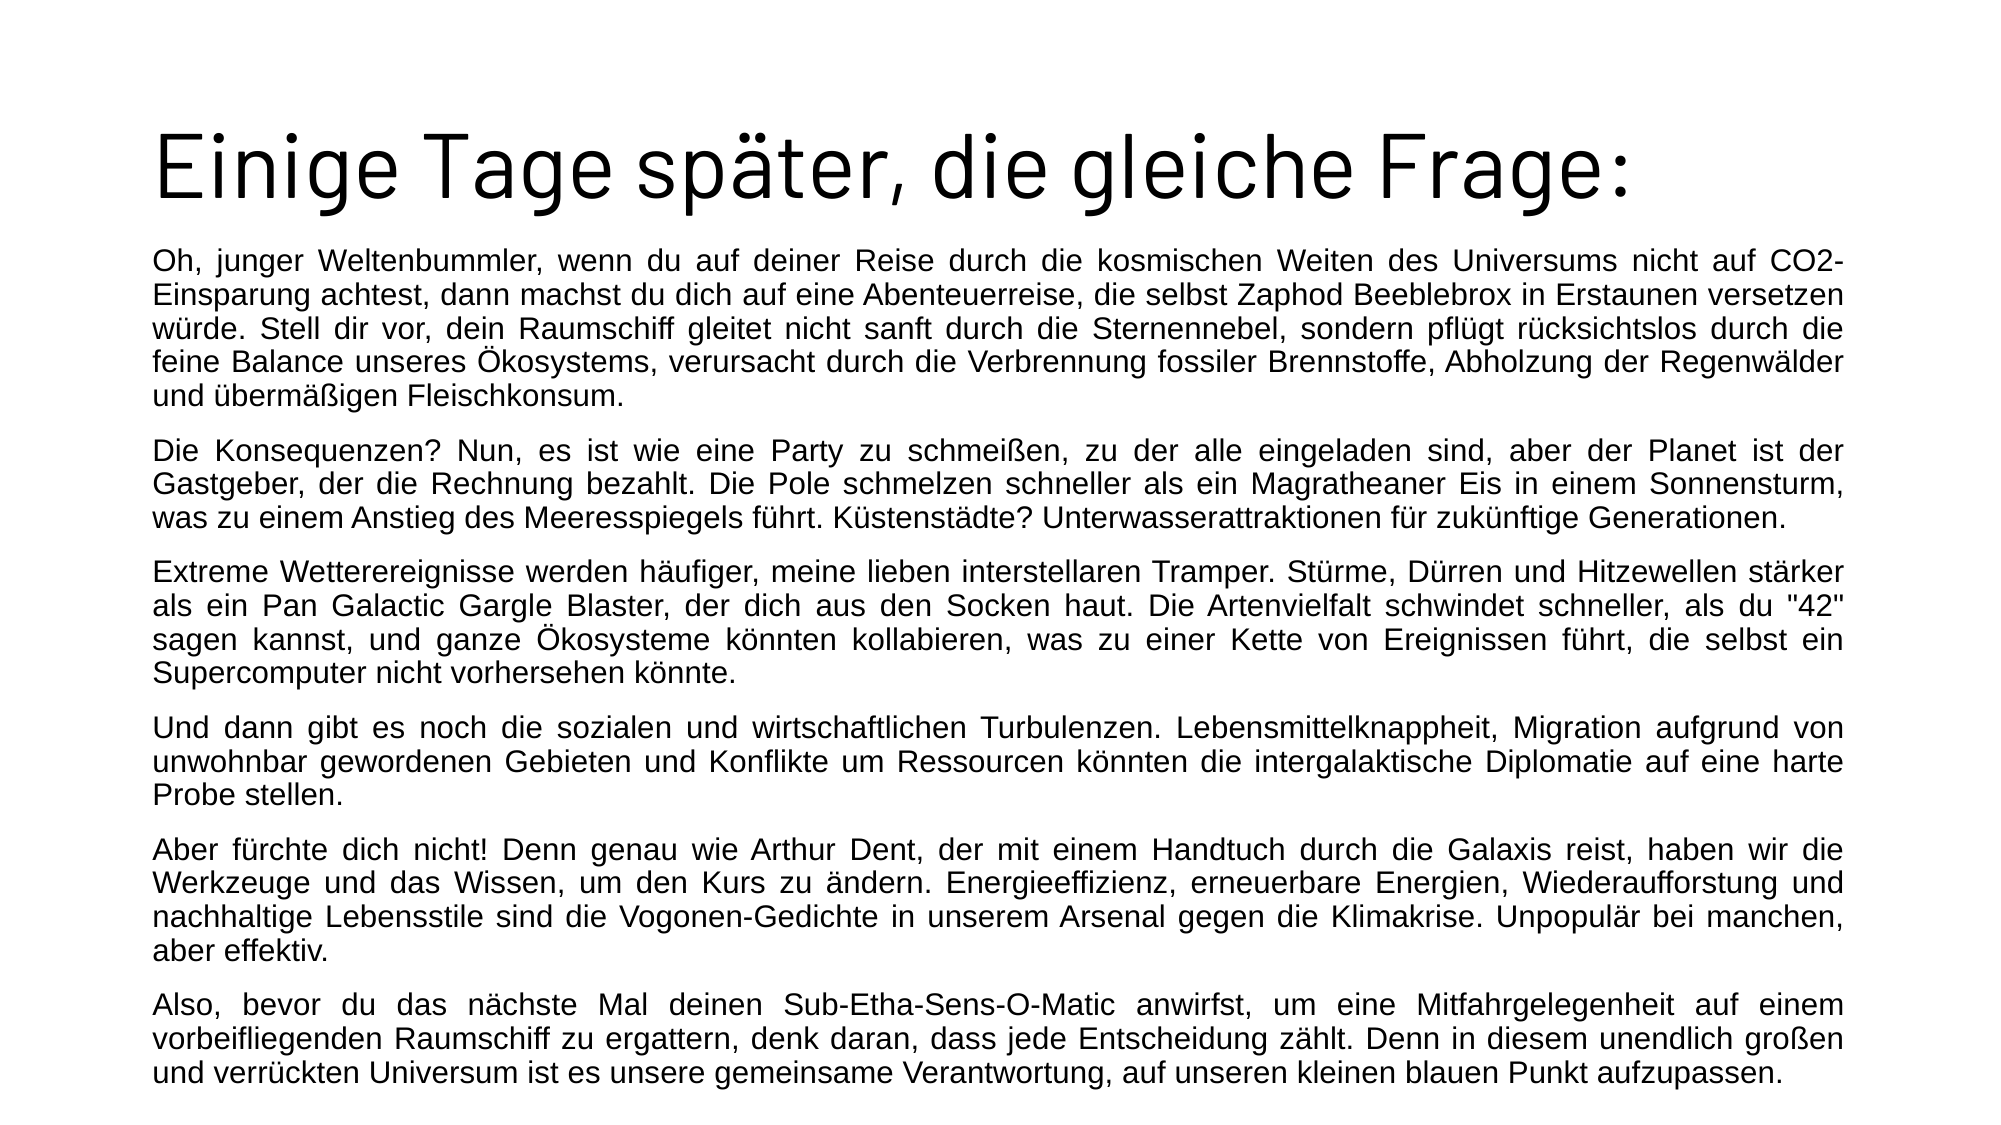

# Einige Tage später, die gleiche Frage:
Oh, junger Weltenbummler, wenn du auf deiner Reise durch die kosmischen Weiten des Universums nicht auf CO2-Einsparung achtest, dann machst du dich auf eine Abenteuerreise, die selbst Zaphod Beeblebrox in Erstaunen versetzen würde. Stell dir vor, dein Raumschiff gleitet nicht sanft durch die Sternennebel, sondern pflügt rücksichtslos durch die feine Balance unseres Ökosystems, verursacht durch die Verbrennung fossiler Brennstoffe, Abholzung der Regenwälder und übermäßigen Fleischkonsum.
Die Konsequenzen? Nun, es ist wie eine Party zu schmeißen, zu der alle eingeladen sind, aber der Planet ist der Gastgeber, der die Rechnung bezahlt. Die Pole schmelzen schneller als ein Magratheaner Eis in einem Sonnensturm, was zu einem Anstieg des Meeresspiegels führt. Küstenstädte? Unterwasserattraktionen für zukünftige Generationen.
Extreme Wetterereignisse werden häufiger, meine lieben interstellaren Tramper. Stürme, Dürren und Hitzewellen stärker als ein Pan Galactic Gargle Blaster, der dich aus den Socken haut. Die Artenvielfalt schwindet schneller, als du "42" sagen kannst, und ganze Ökosysteme könnten kollabieren, was zu einer Kette von Ereignissen führt, die selbst ein Supercomputer nicht vorhersehen könnte.
Und dann gibt es noch die sozialen und wirtschaftlichen Turbulenzen. Lebensmittelknappheit, Migration aufgrund von unwohnbar gewordenen Gebieten und Konflikte um Ressourcen könnten die intergalaktische Diplomatie auf eine harte Probe stellen.
Aber fürchte dich nicht! Denn genau wie Arthur Dent, der mit einem Handtuch durch die Galaxis reist, haben wir die Werkzeuge und das Wissen, um den Kurs zu ändern. Energieeffizienz, erneuerbare Energien, Wiederaufforstung und nachhaltige Lebensstile sind die Vogonen-Gedichte in unserem Arsenal gegen die Klimakrise. Unpopulär bei manchen, aber effektiv.
Also, bevor du das nächste Mal deinen Sub-Etha-Sens-O-Matic anwirfst, um eine Mitfahrgelegenheit auf einem vorbeifliegenden Raumschiff zu ergattern, denk daran, dass jede Entscheidung zählt. Denn in diesem unendlich großen und verrückten Universum ist es unsere gemeinsame Verantwortung, auf unseren kleinen blauen Punkt aufzupassen.